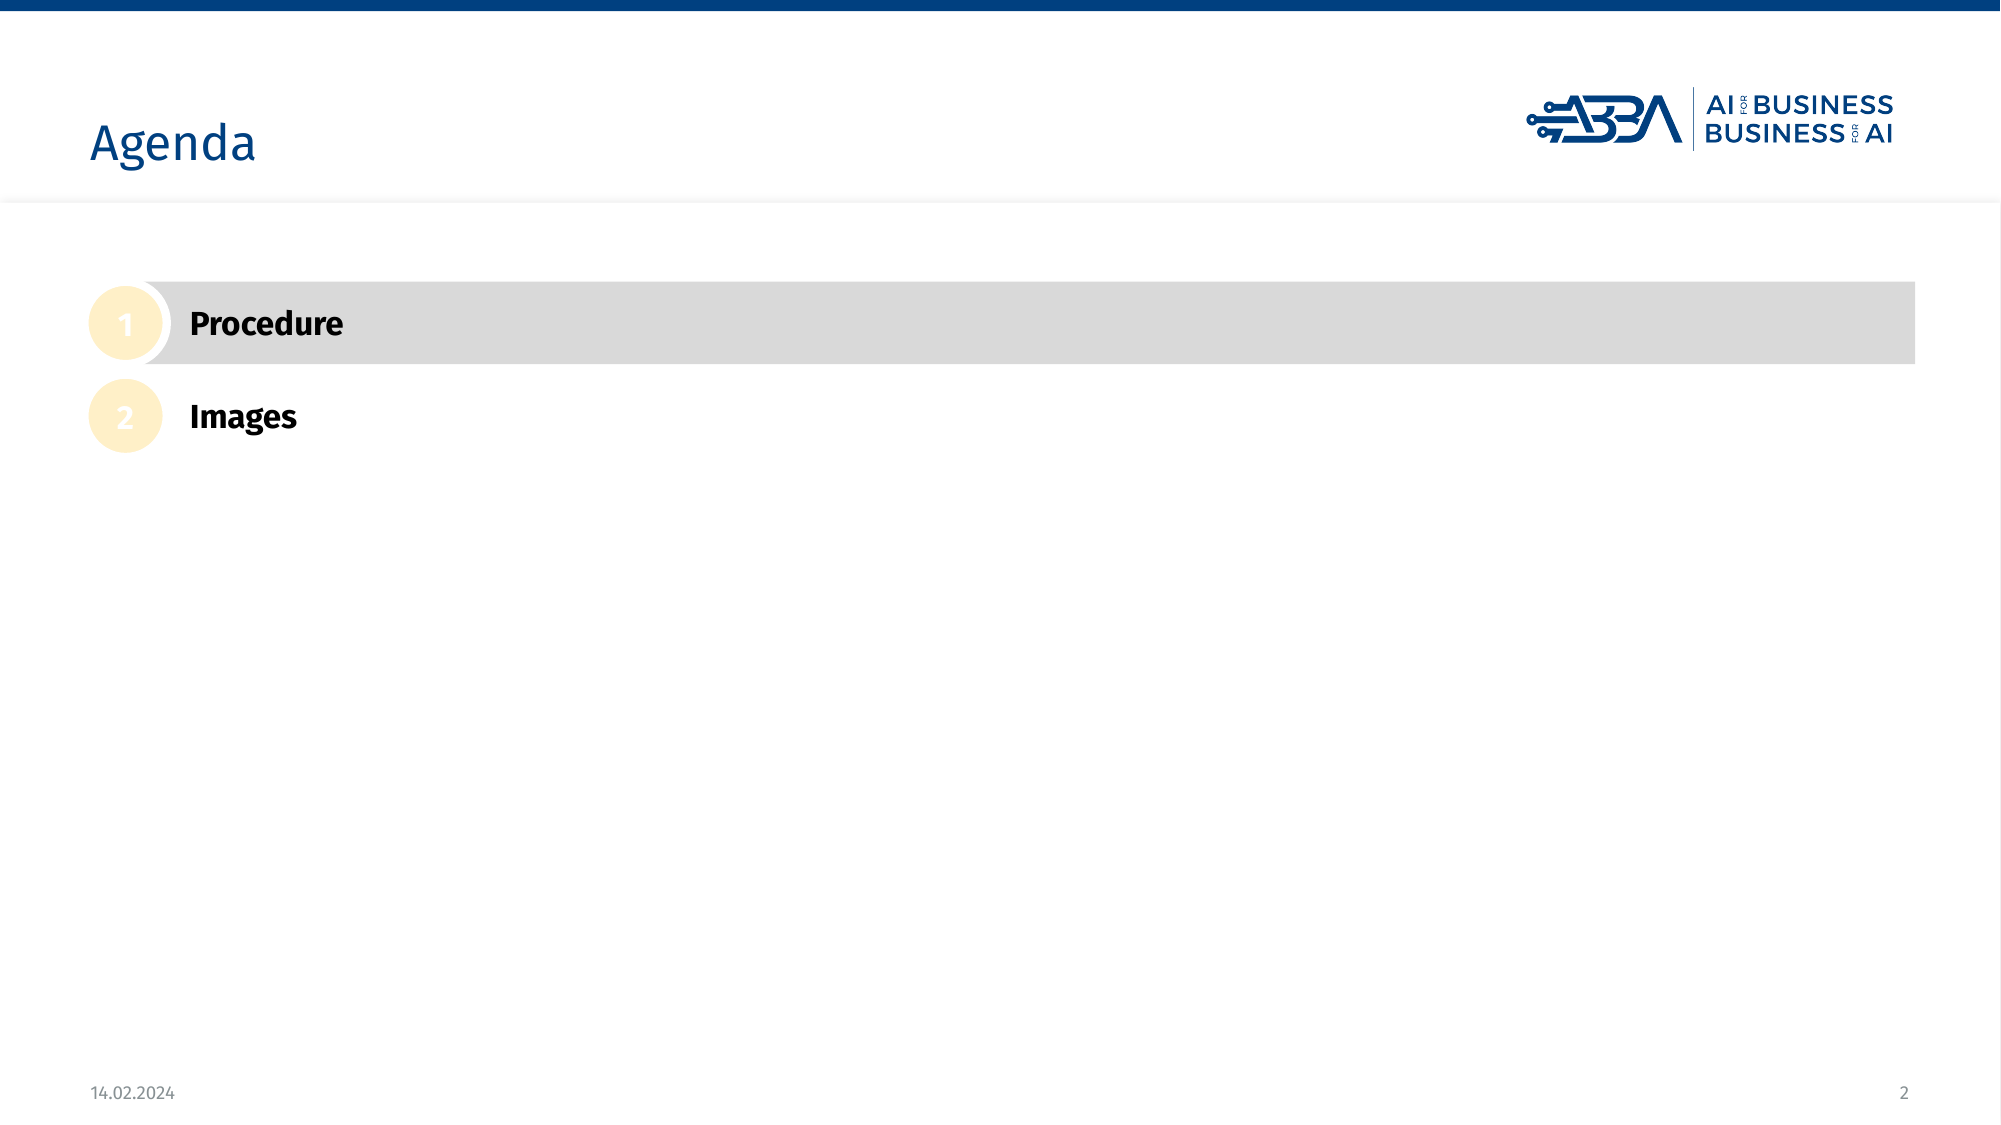

# Agenda
1

Procedure
2
Images
14.02.2024
2